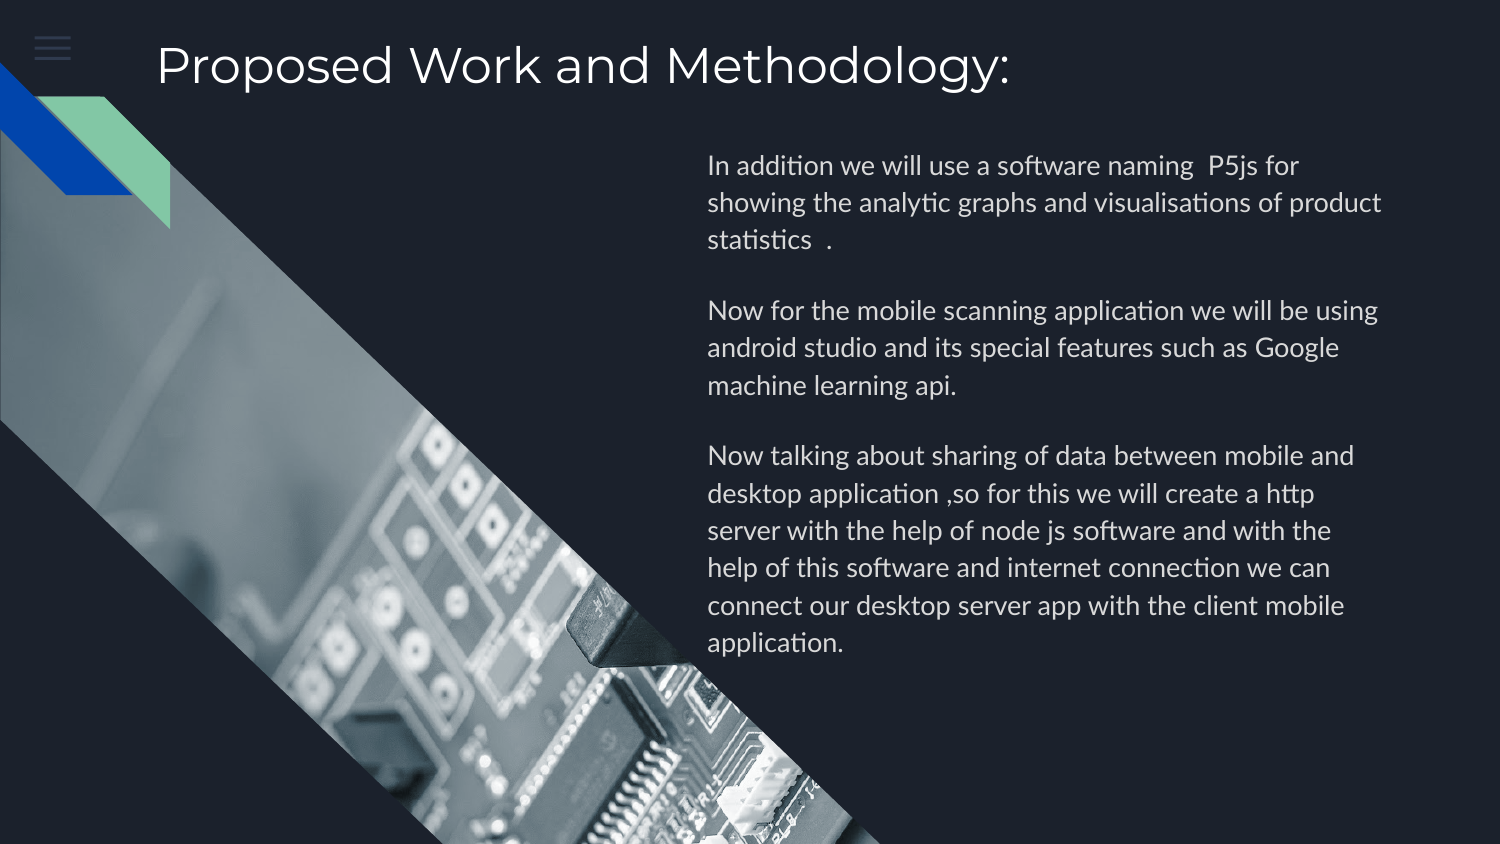

# Proposed Work and Methodology:
In addition we will use a software naming  P5js for showing the analytic graphs and visualisations of product statistics  .
Now for the mobile scanning application we will be using android studio and its special features such as Google machine learning api.
Now talking about sharing of data between mobile and desktop application ,so for this we will create a http server with the help of node js software and with the help of this software and internet connection we can connect our desktop server app with the client mobile application.